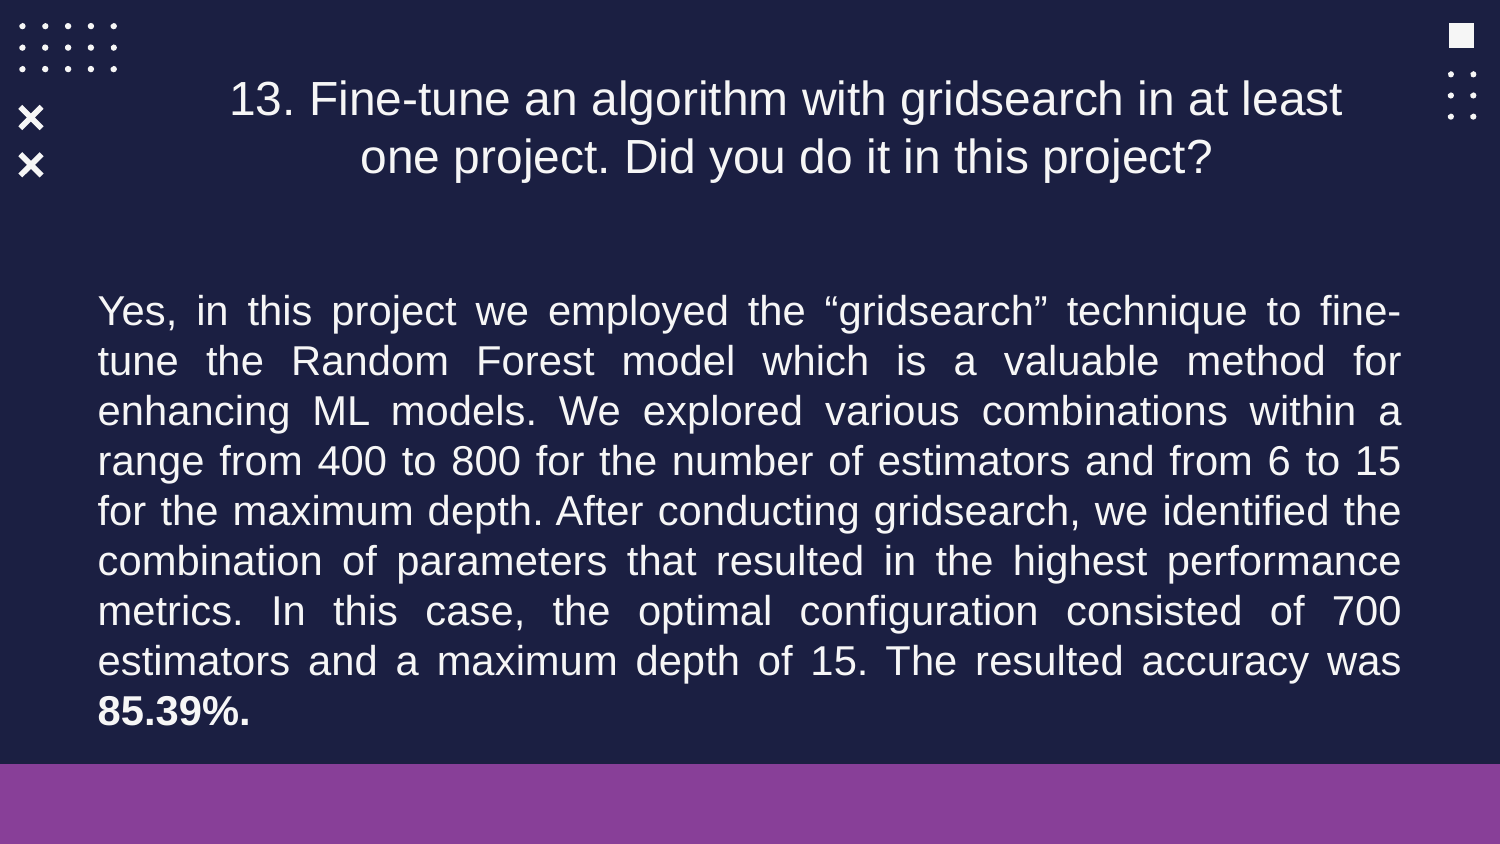

13. Fine-tune an algorithm with gridsearch in at least one project. Did you do it in this project?
Yes, in this project we employed the “gridsearch” technique to fine-tune the Random Forest model which is a valuable method for enhancing ML models. We explored various combinations within a range from 400 to 800 for the number of estimators and from 6 to 15 for the maximum depth. After conducting gridsearch, we identified the combination of parameters that resulted in the highest performance metrics. In this case, the optimal configuration consisted of 700 estimators and a maximum depth of 15. The resulted accuracy was 85.39%.